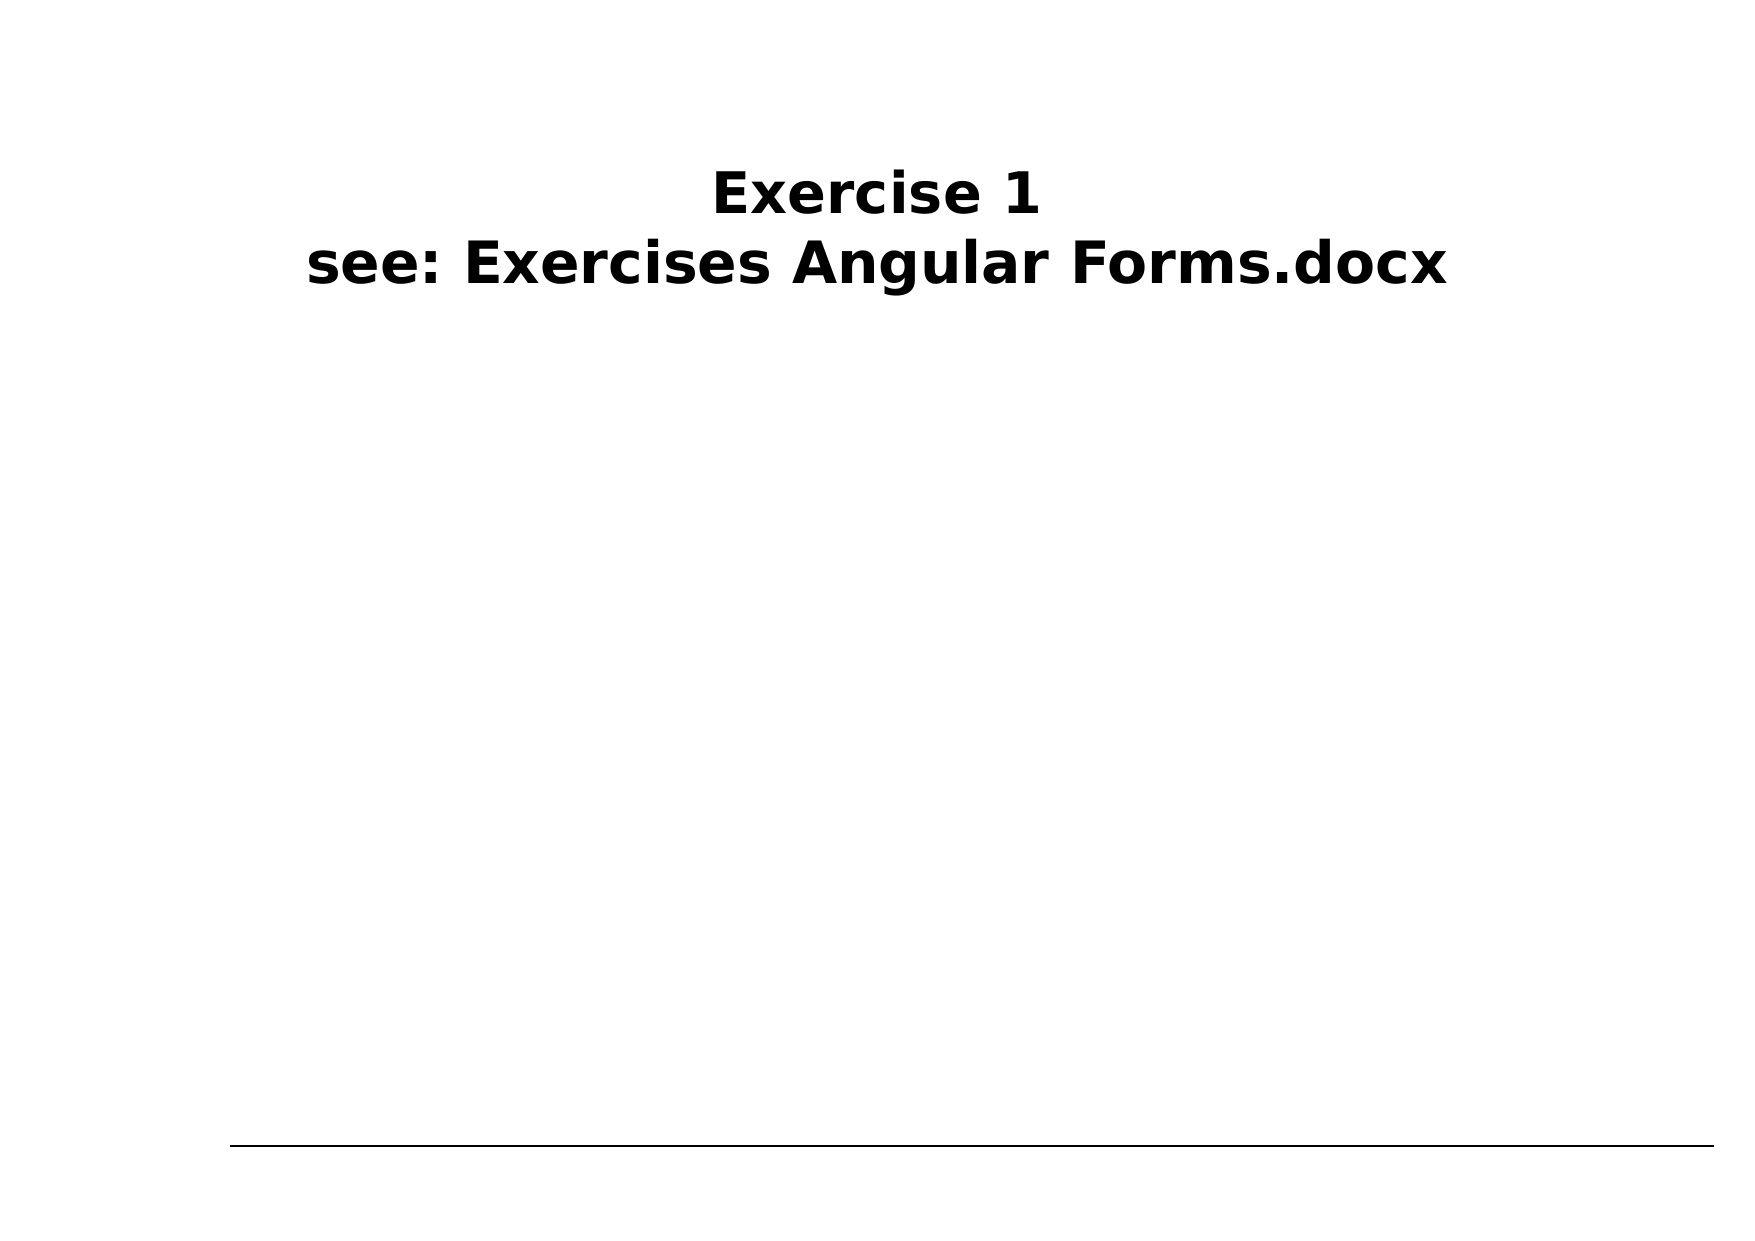

# Exercise 1 see: Exercises Angular Forms.docx